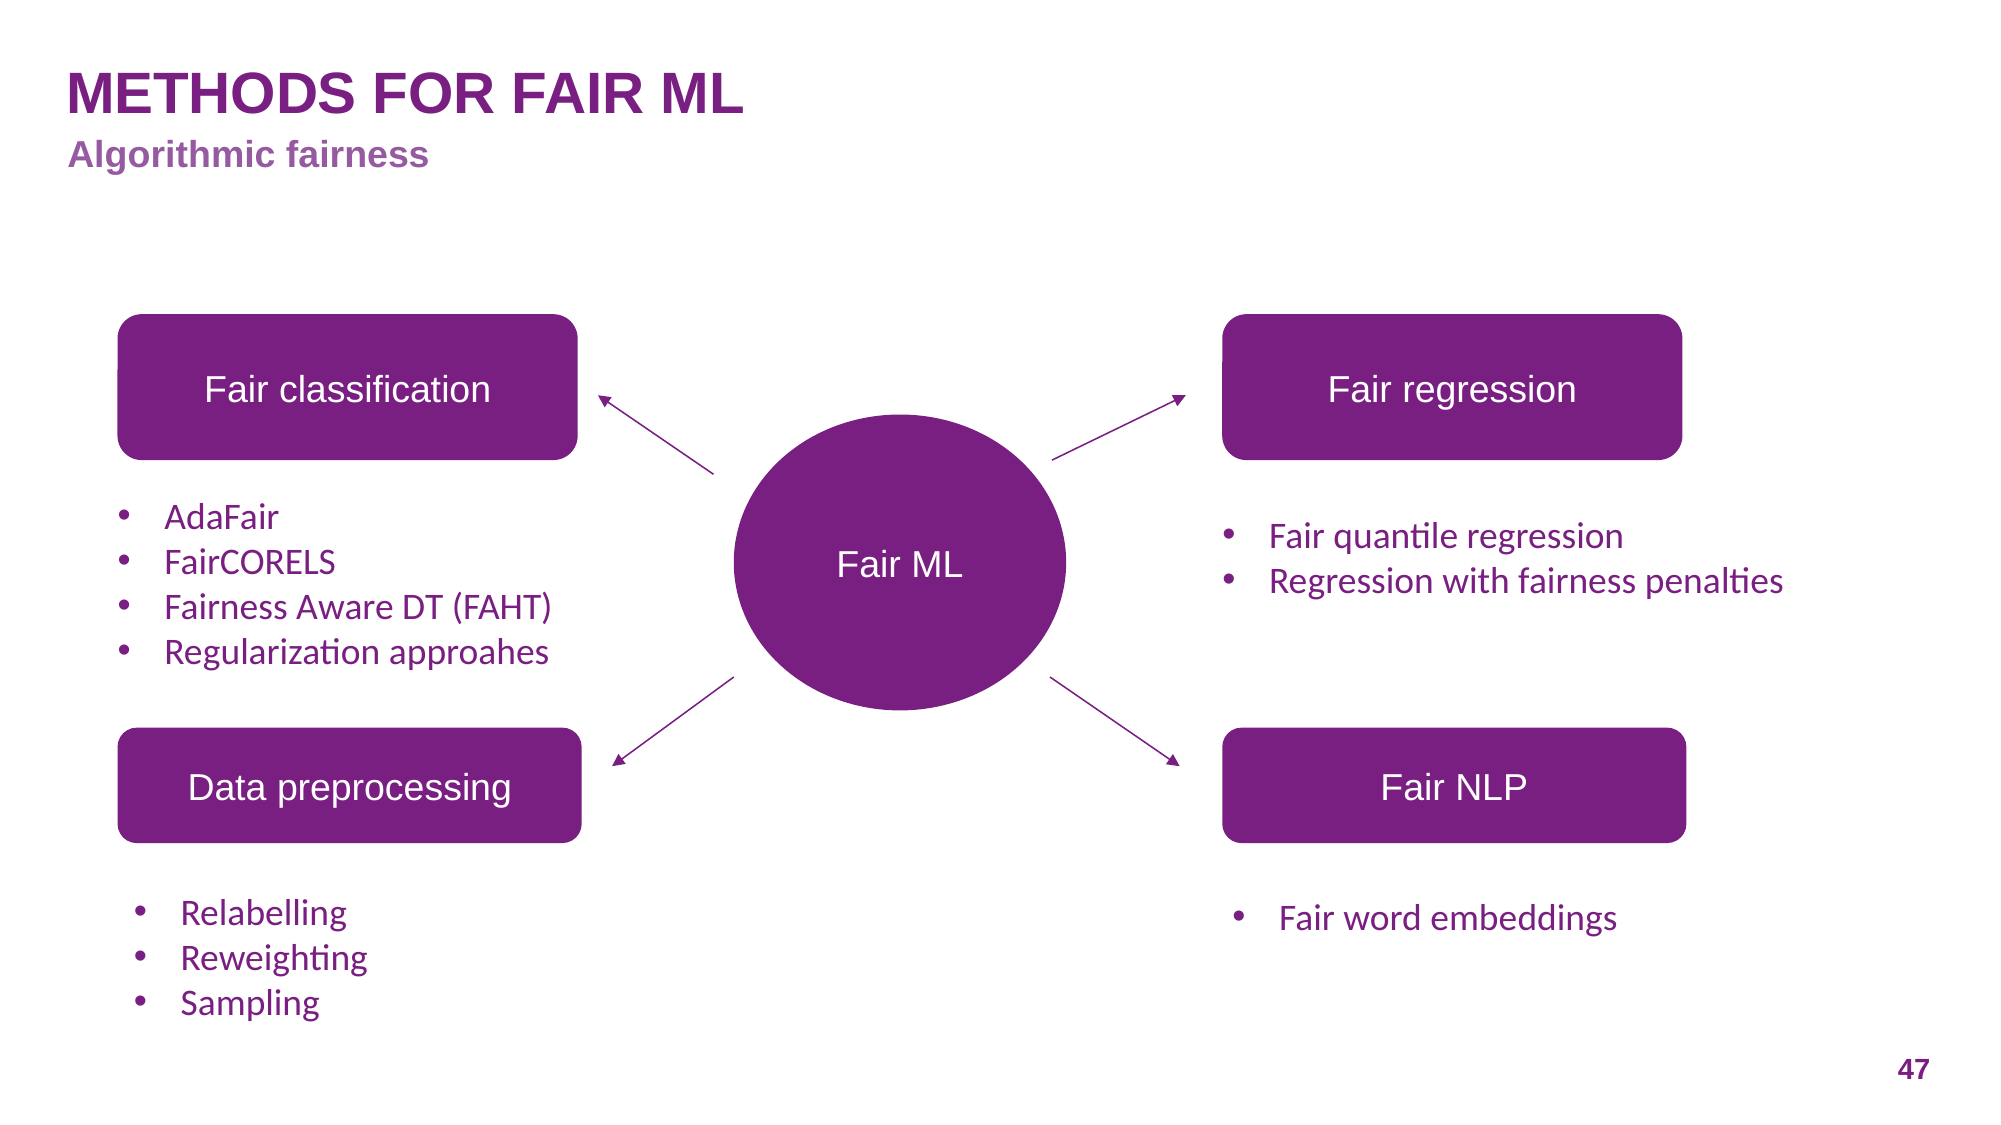

# Methods for fair ML
Algorithmic fairness
Fair classification
Fair regression
Fair ML
AdaFair
FairCORELS
Fairness Aware DT (FAHT)
Regularization approahes
Fair quantile regression
Regression with fairness penalties

Data preprocessing
Fair NLP
Relabelling
Reweighting
Sampling
Fair word embeddings
47